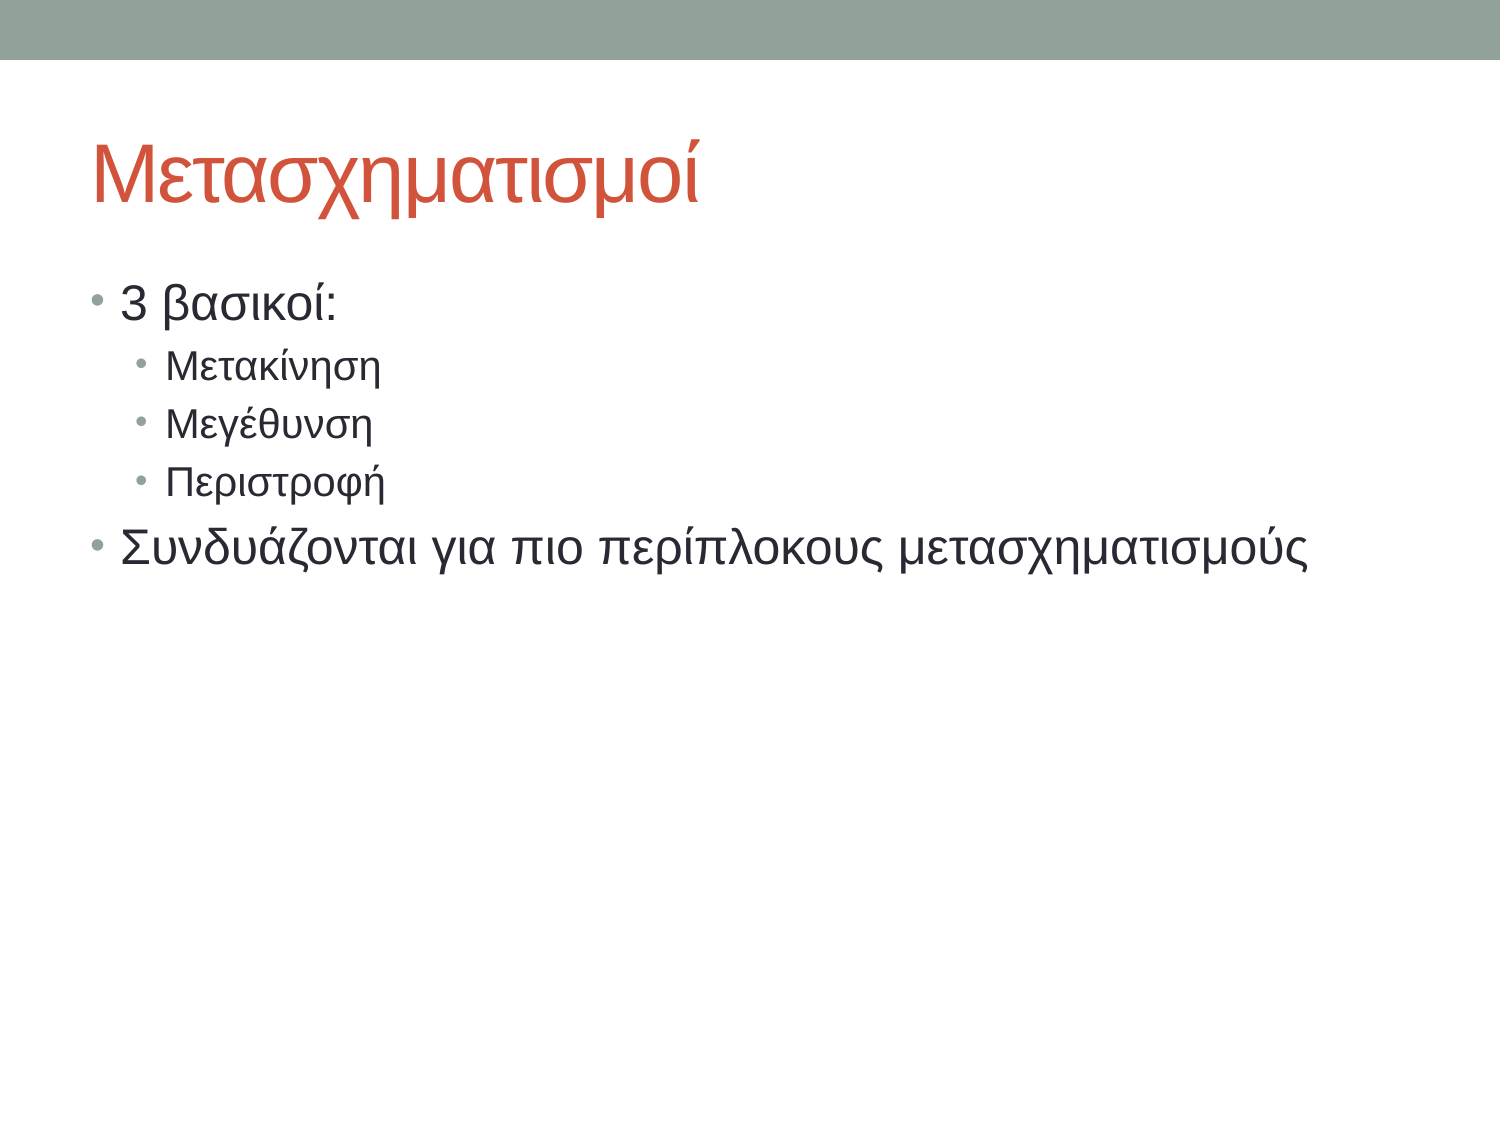

# Μετασχηματισμοί
3 βασικοί:
Μετακίνηση
Μεγέθυνση
Περιστροφή
Συνδυάζονται για πιο περίπλοκους μετασχηματισμούς